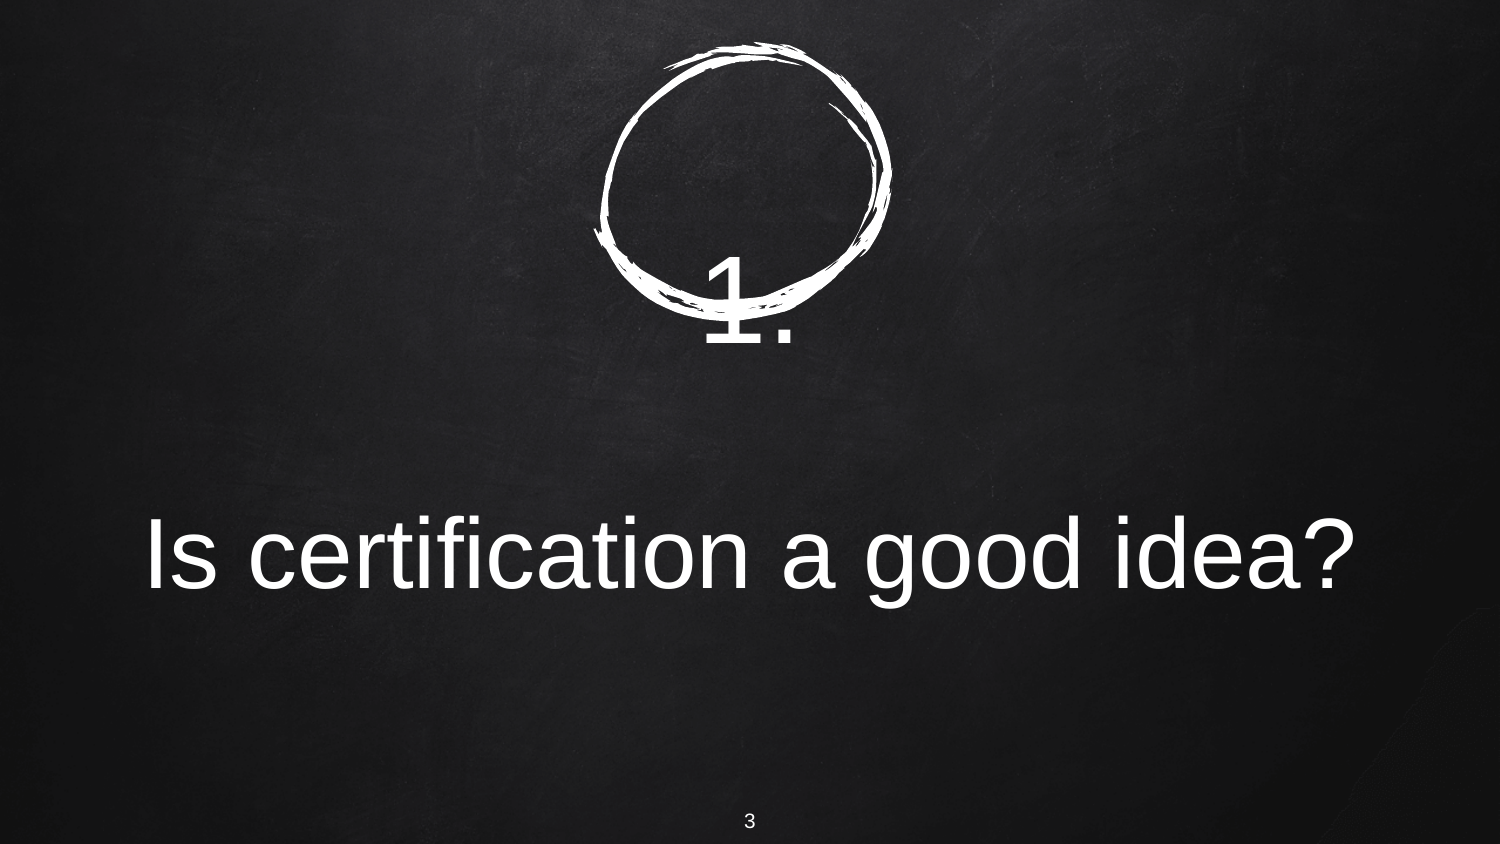

# 1.

Is certification a good idea?
3